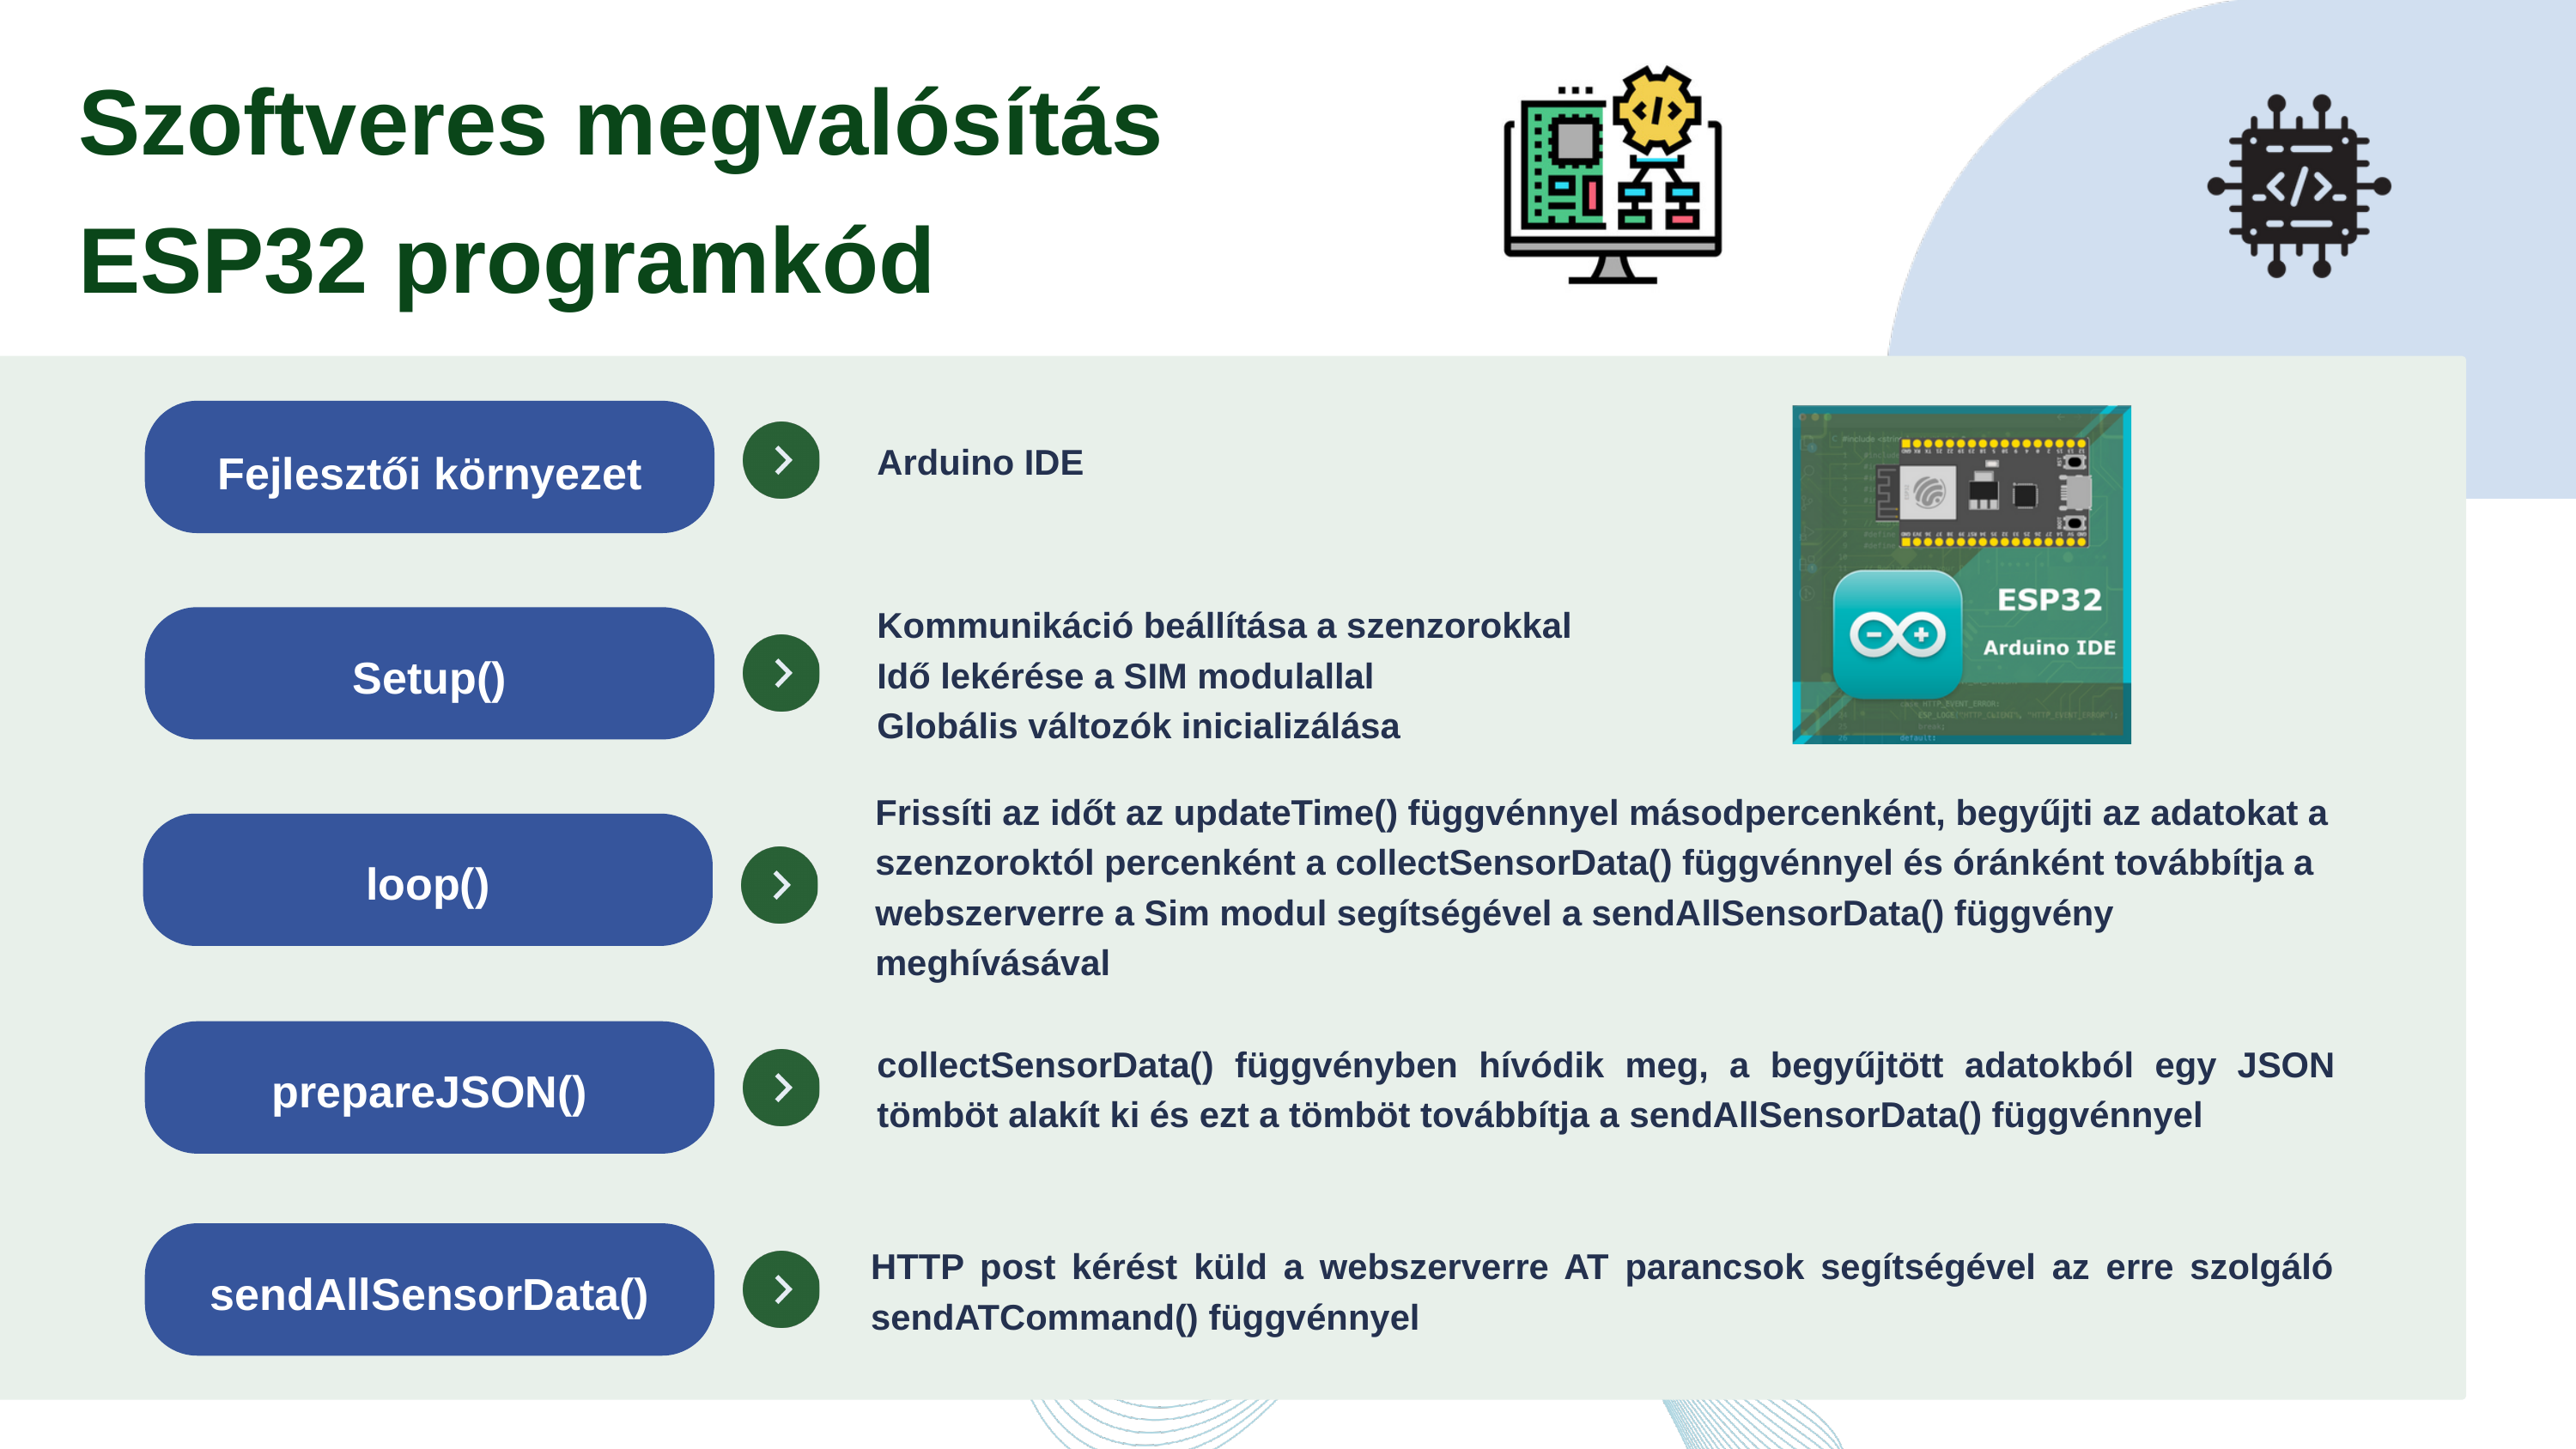

Szoftveres megvalósítás

ESP32 programkód

Arduino IDE
Fejlesztői környezet
Kommunikáció beállítása a szenzorokkal
Idő lekérése a SIM modulallal
Globális változók inicializálása

Setup()
Frissíti az időt az updateTime() függvénnyel másodpercenként, begyűjti az adatokat a szenzoroktól percenként a collectSensorData() függvénnyel és óránként továbbítja a webszerverre a Sim modul segítségével a sendAllSensorData() függvény meghívásával

loop()

collectSensorData() függvényben hívódik meg, a begyűjtött adatokból egy JSON tömböt alakít ki és ezt a tömböt továbbítja a sendAllSensorData() függvénnyel

prepareJSON()

HTTP post kérést küld a webszerverre AT parancsok segítségével az erre szolgáló sendATCommand() függvénnyel

sendAllSensorData()